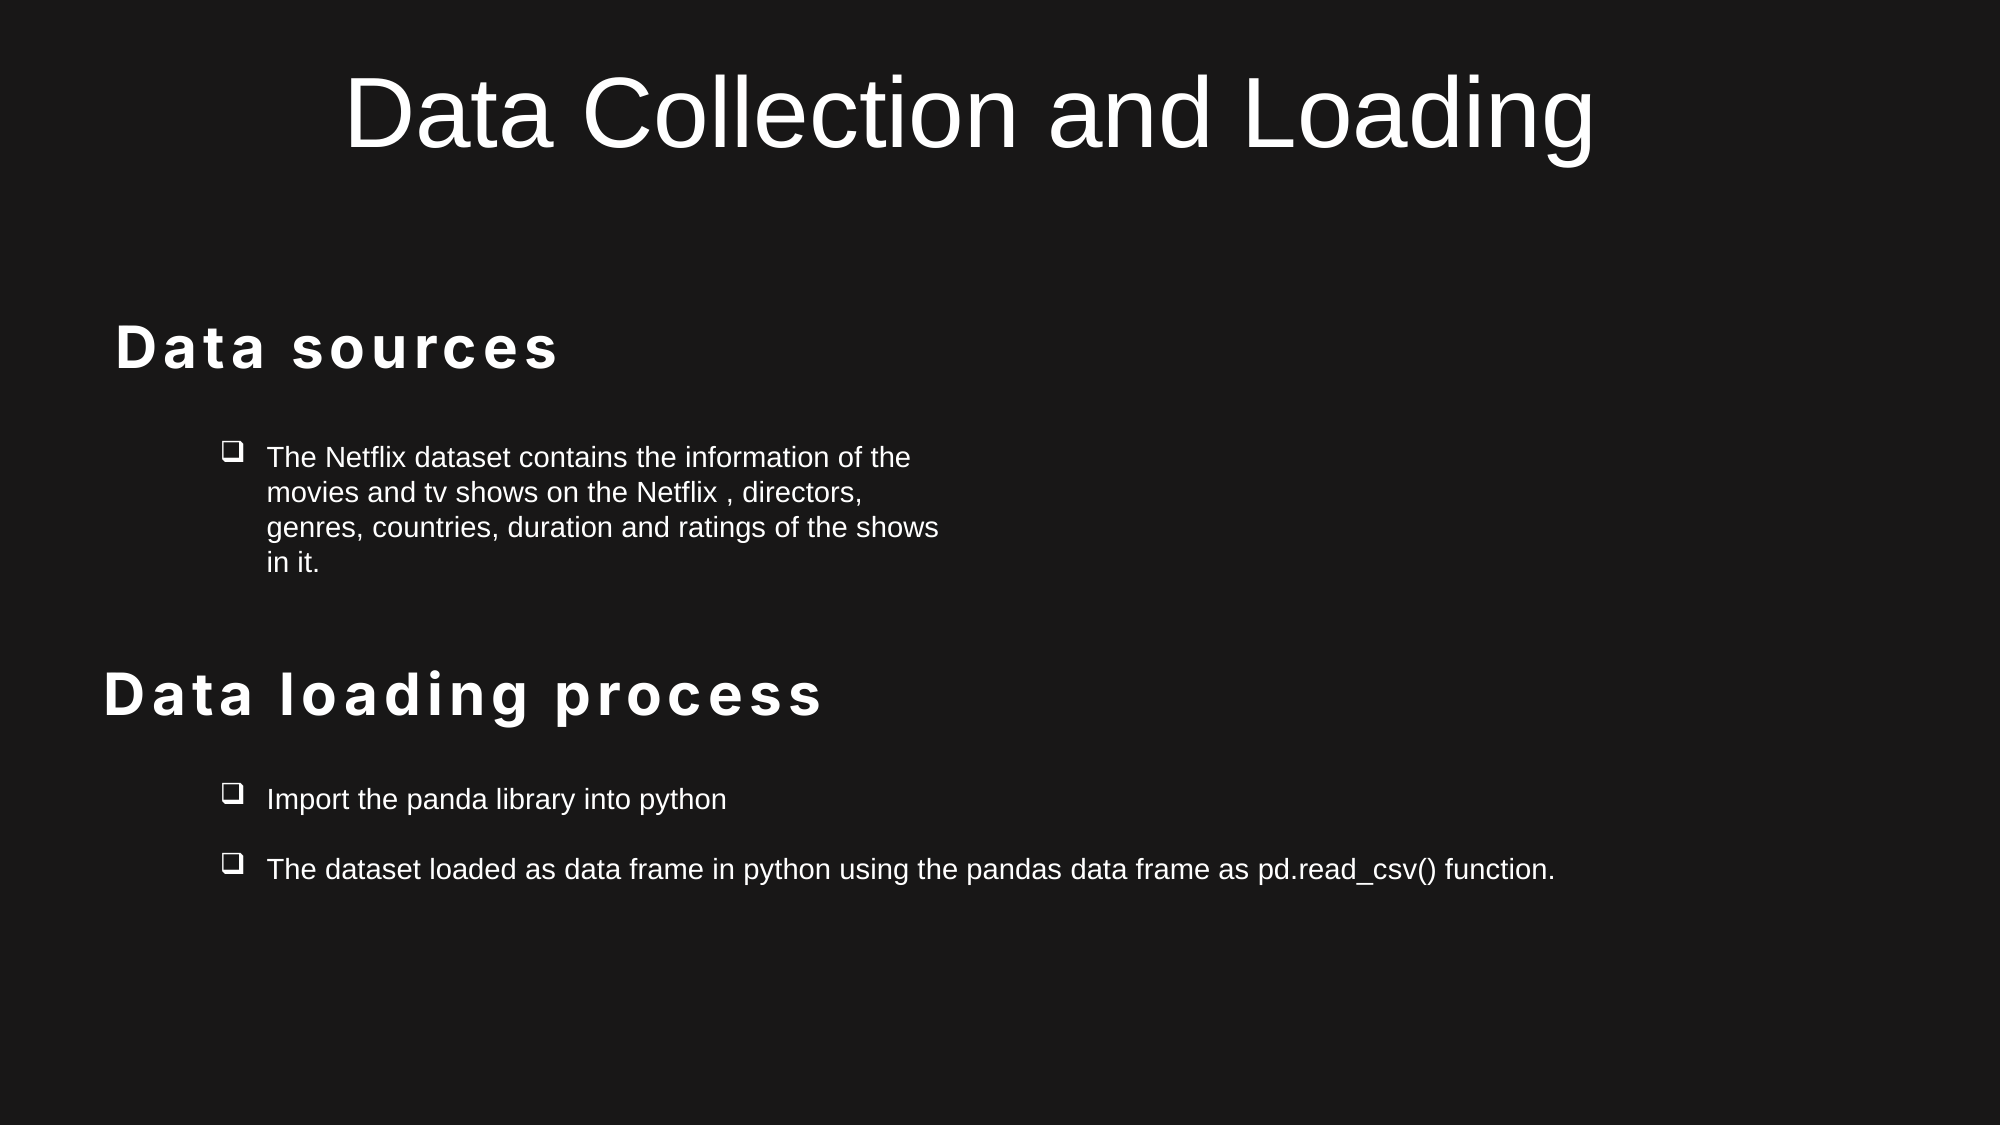

Data Collection and Loading
Data sources
The Netflix dataset contains the information of the movies and tv shows on the Netflix , directors, genres, countries, duration and ratings of the shows in it.
Data loading process
Import the panda library into python

The dataset loaded as data frame in python using the pandas data frame as pd.read_csv() function.